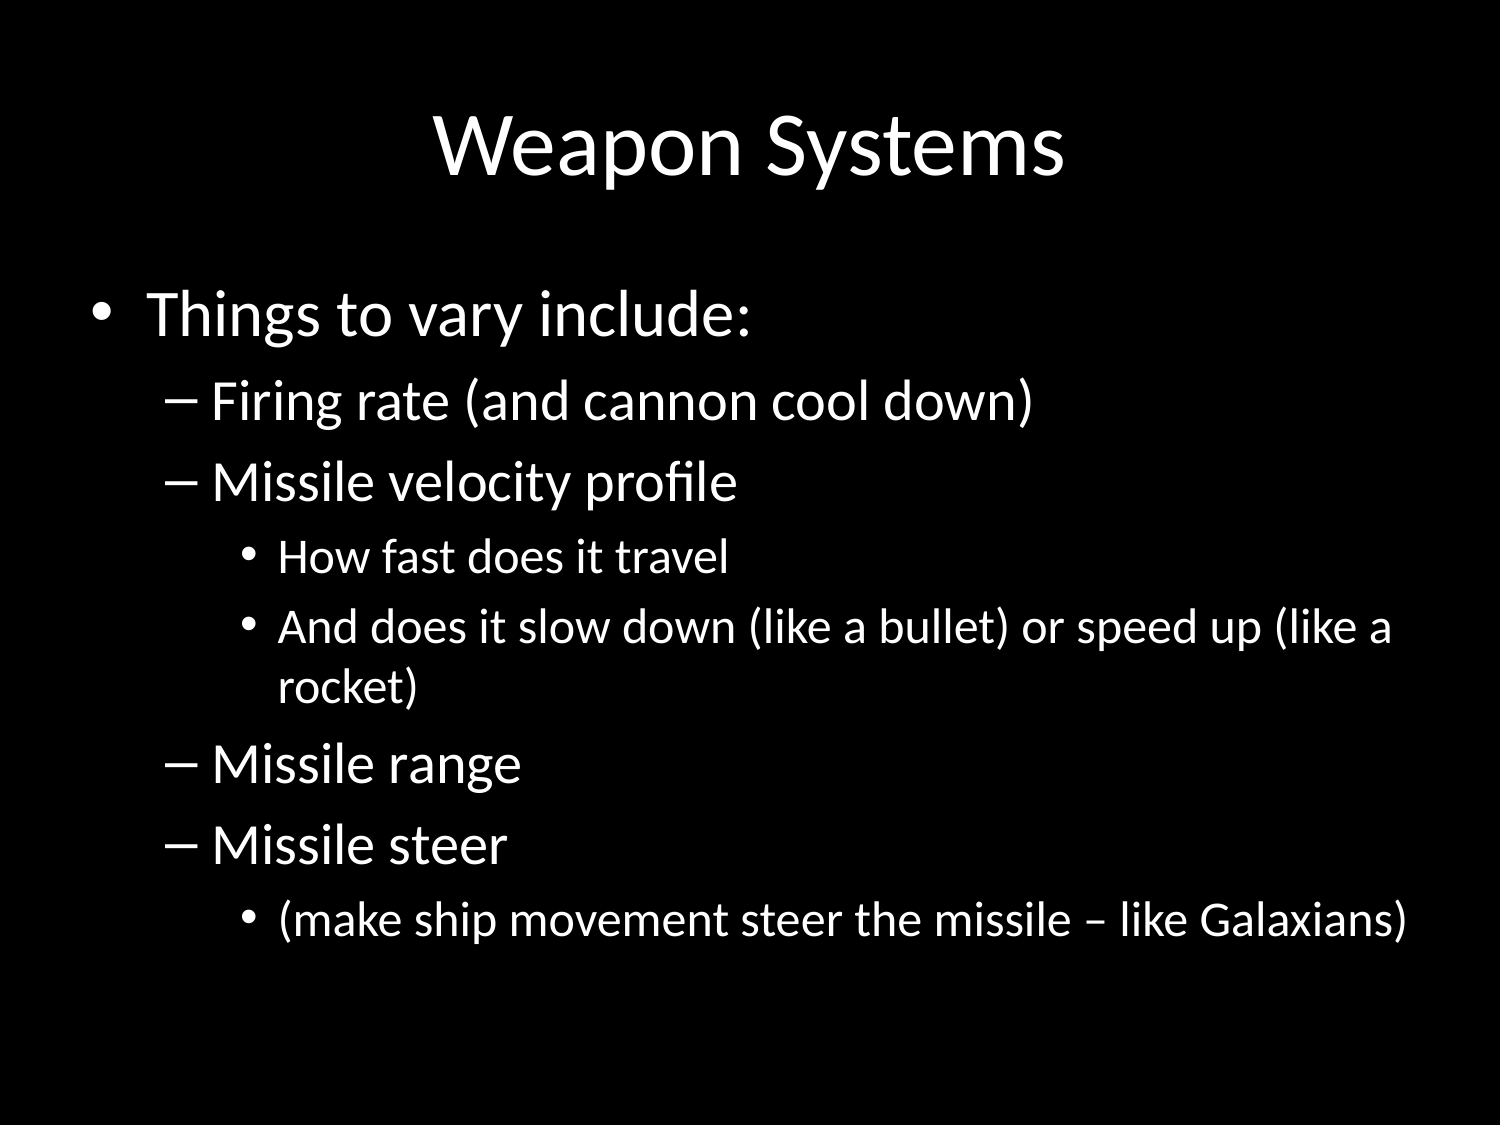

# Weapon Systems
Things to vary include:
Firing rate (and cannon cool down)
Missile velocity profile
How fast does it travel
And does it slow down (like a bullet) or speed up (like a rocket)
Missile range
Missile steer
(make ship movement steer the missile – like Galaxians)